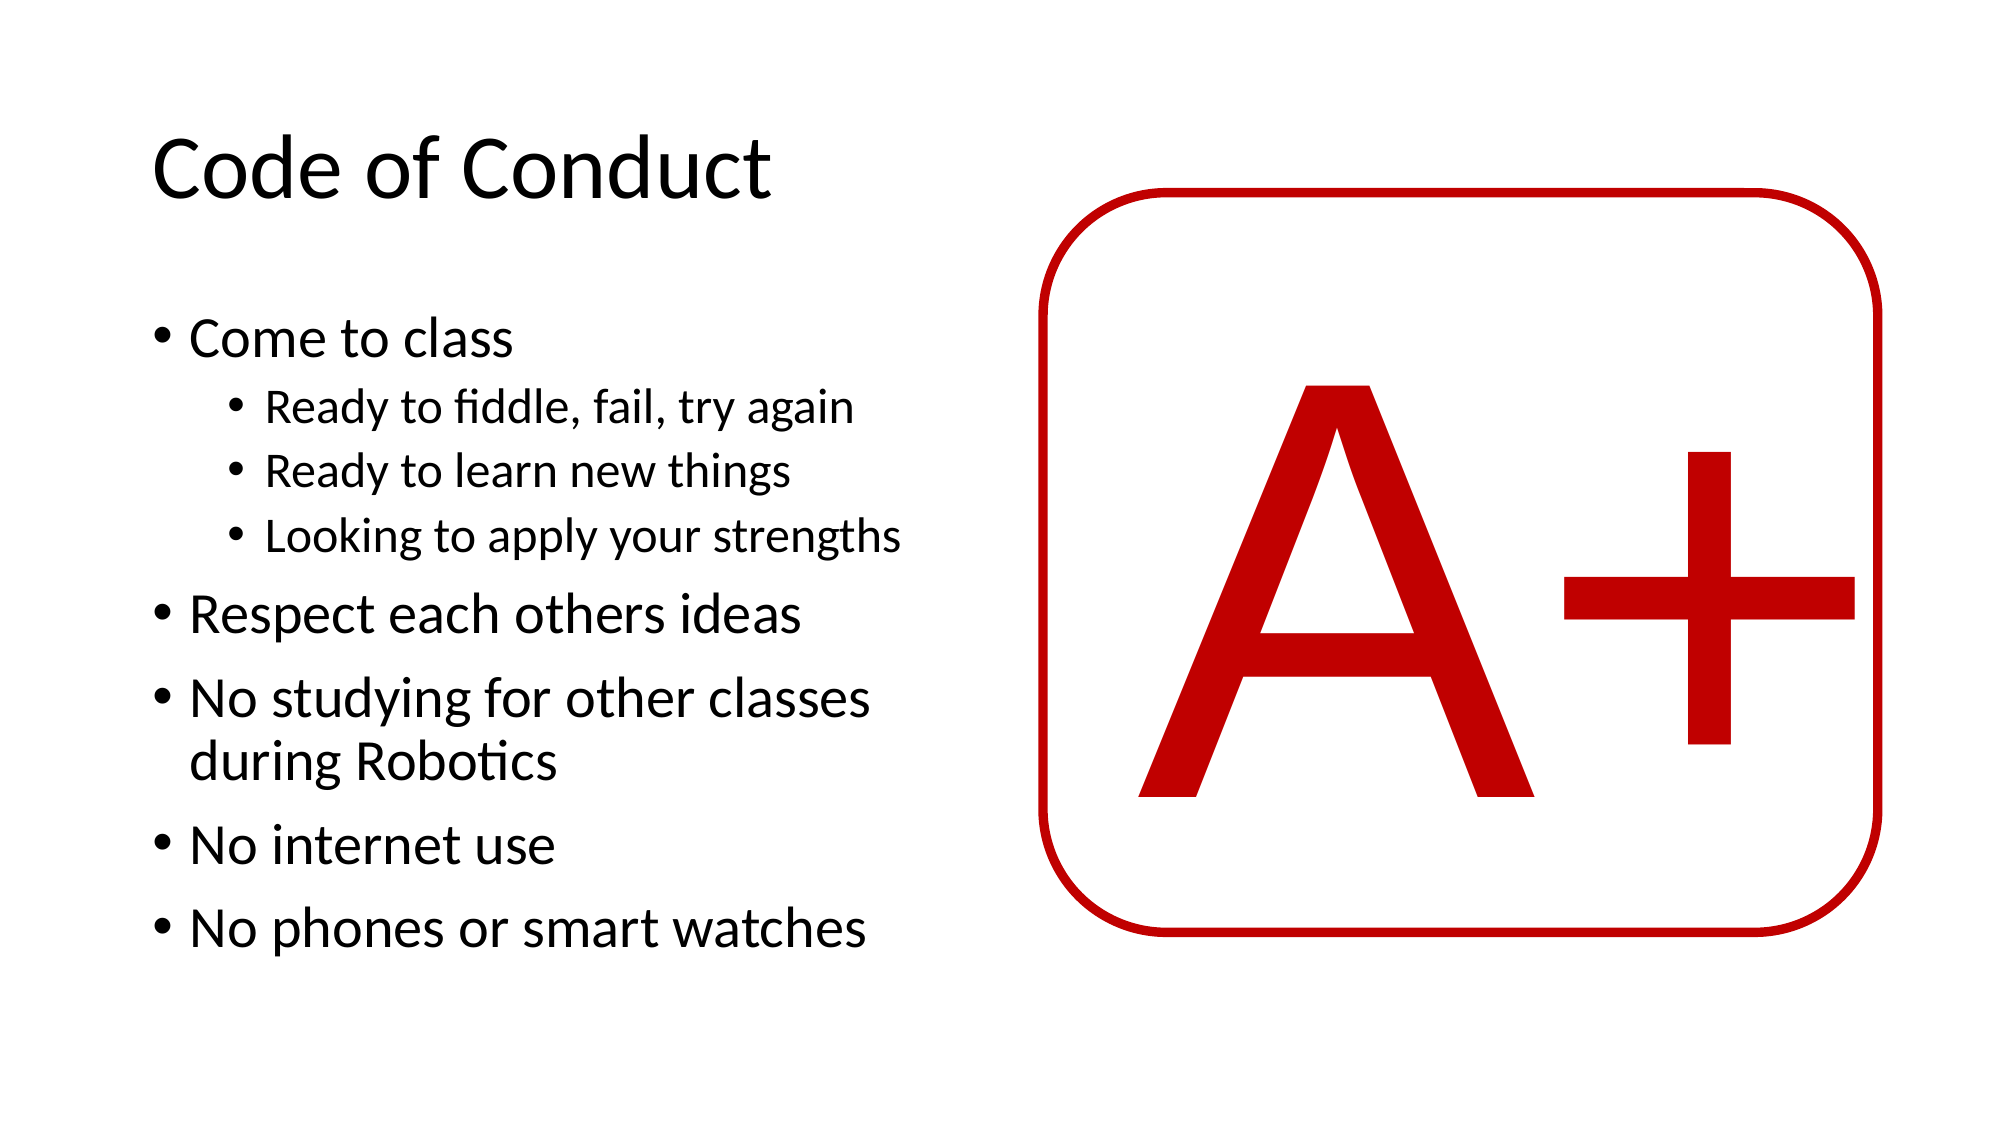

# Code of Conduct

A+
Come to class
Ready to fiddle, fail, try again
Ready to learn new things
Looking to apply your strengths
Respect each others ideas
No studying for other classes during Robotics
No internet use
No phones or smart watches